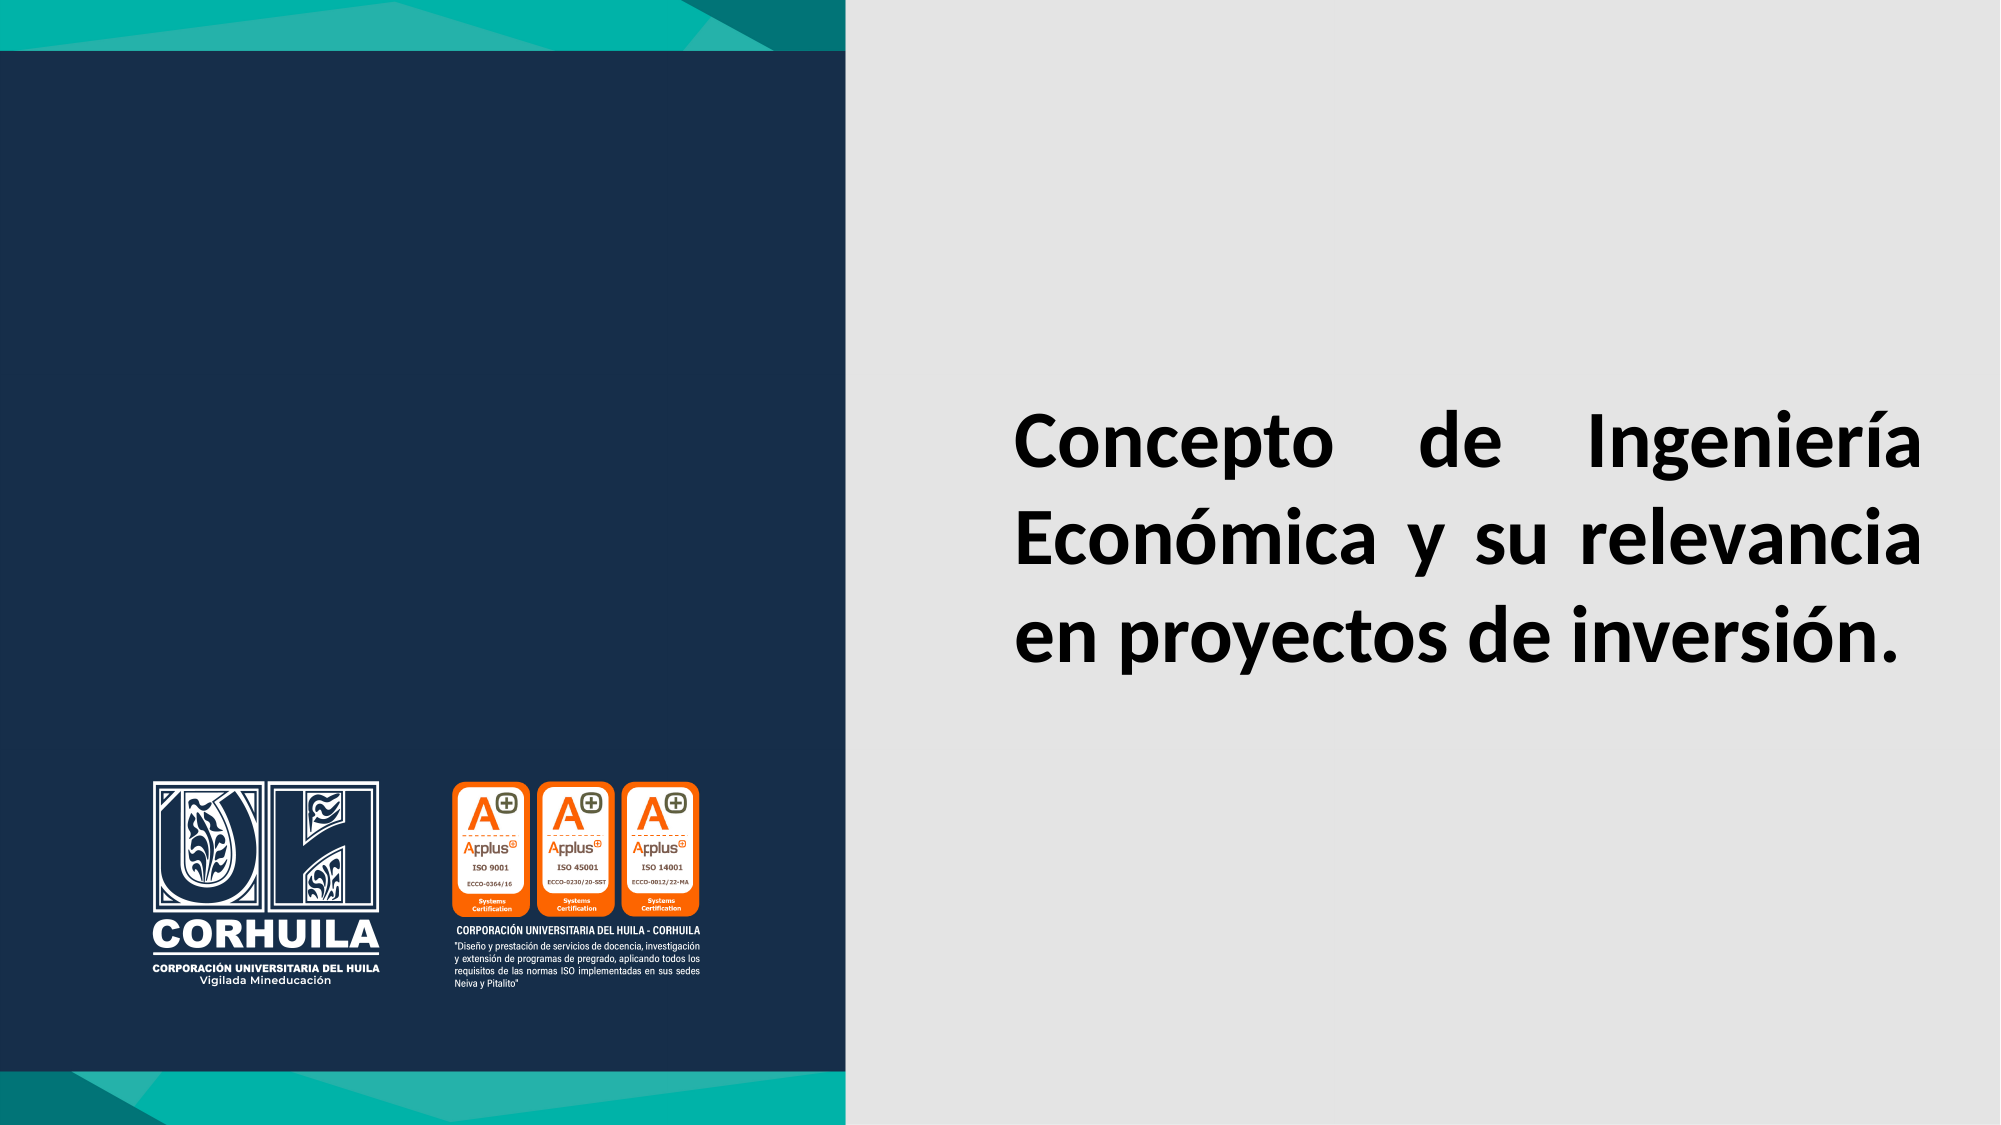

Concepto de Ingeniería Económica y su relevancia en proyectos de inversión.